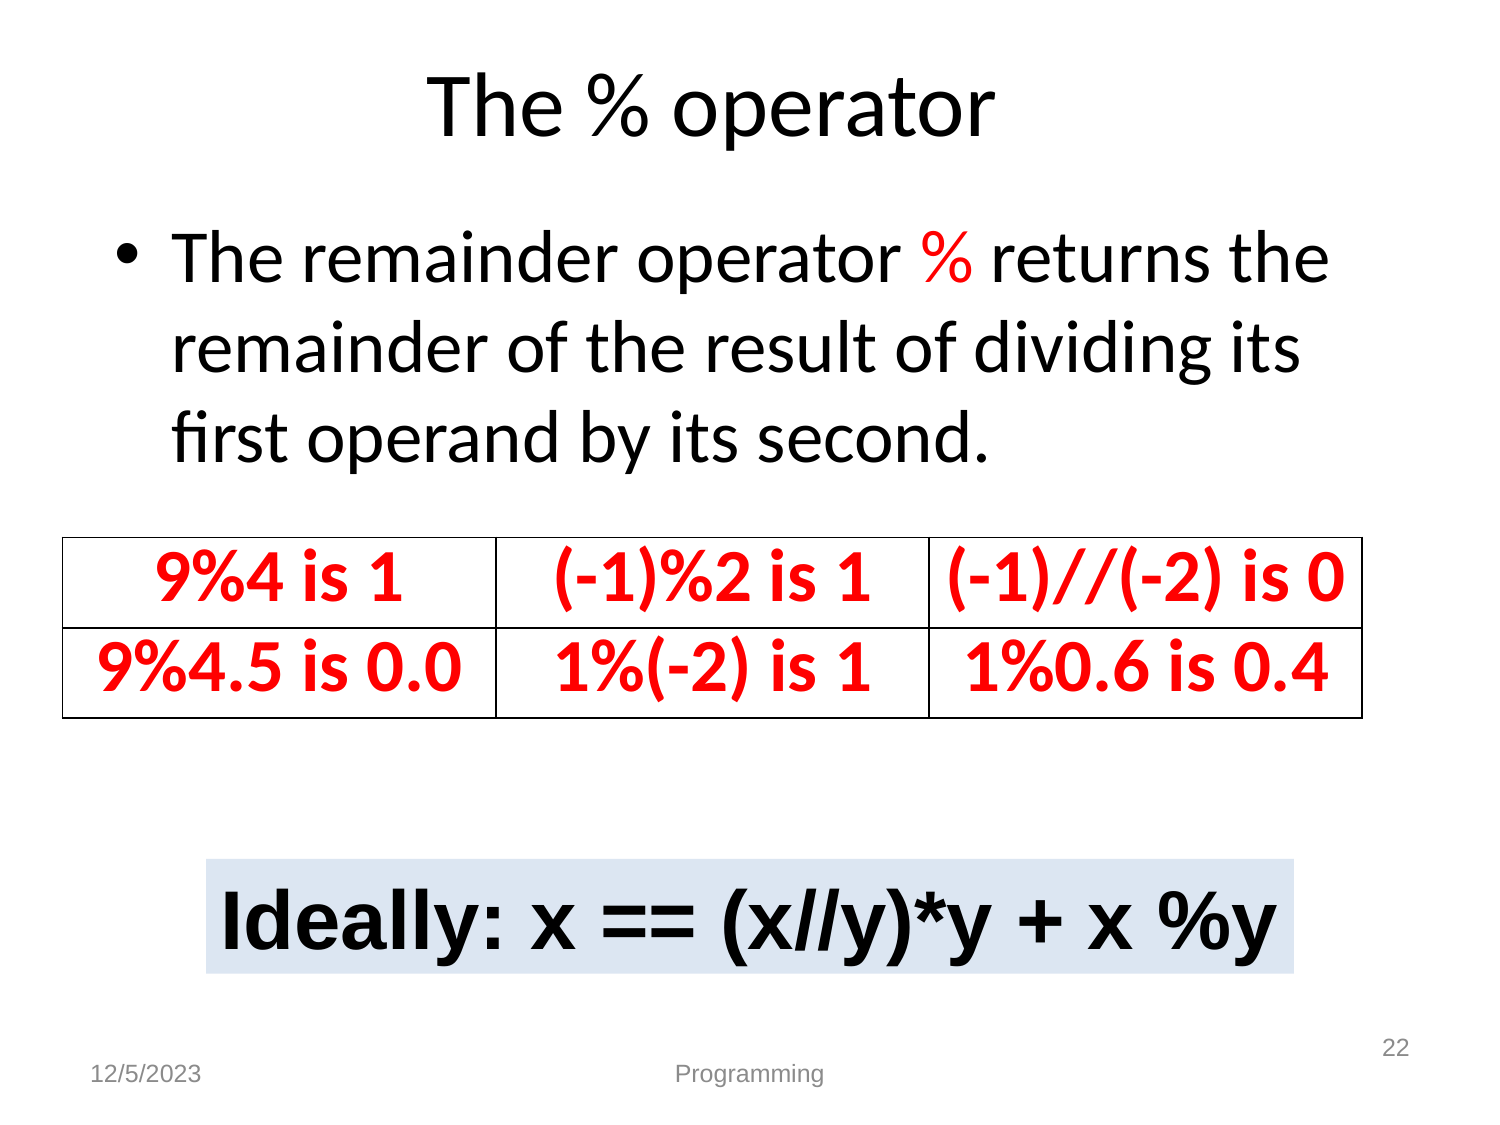

# The % operator
The remainder operator % returns the remainder of the result of dividing its first operand by its second.

| 9%4 is 1 | (-1)%2 is 1 | (-1)//(-2) is 0 |
| --- | --- | --- |
| 9%4.5 is 0.0 | 1%(-2) is 1 | 1%0.6 is 0.4 |
Ideally: x == (x//y)*y + x %y
22
12/5/2023
Programming